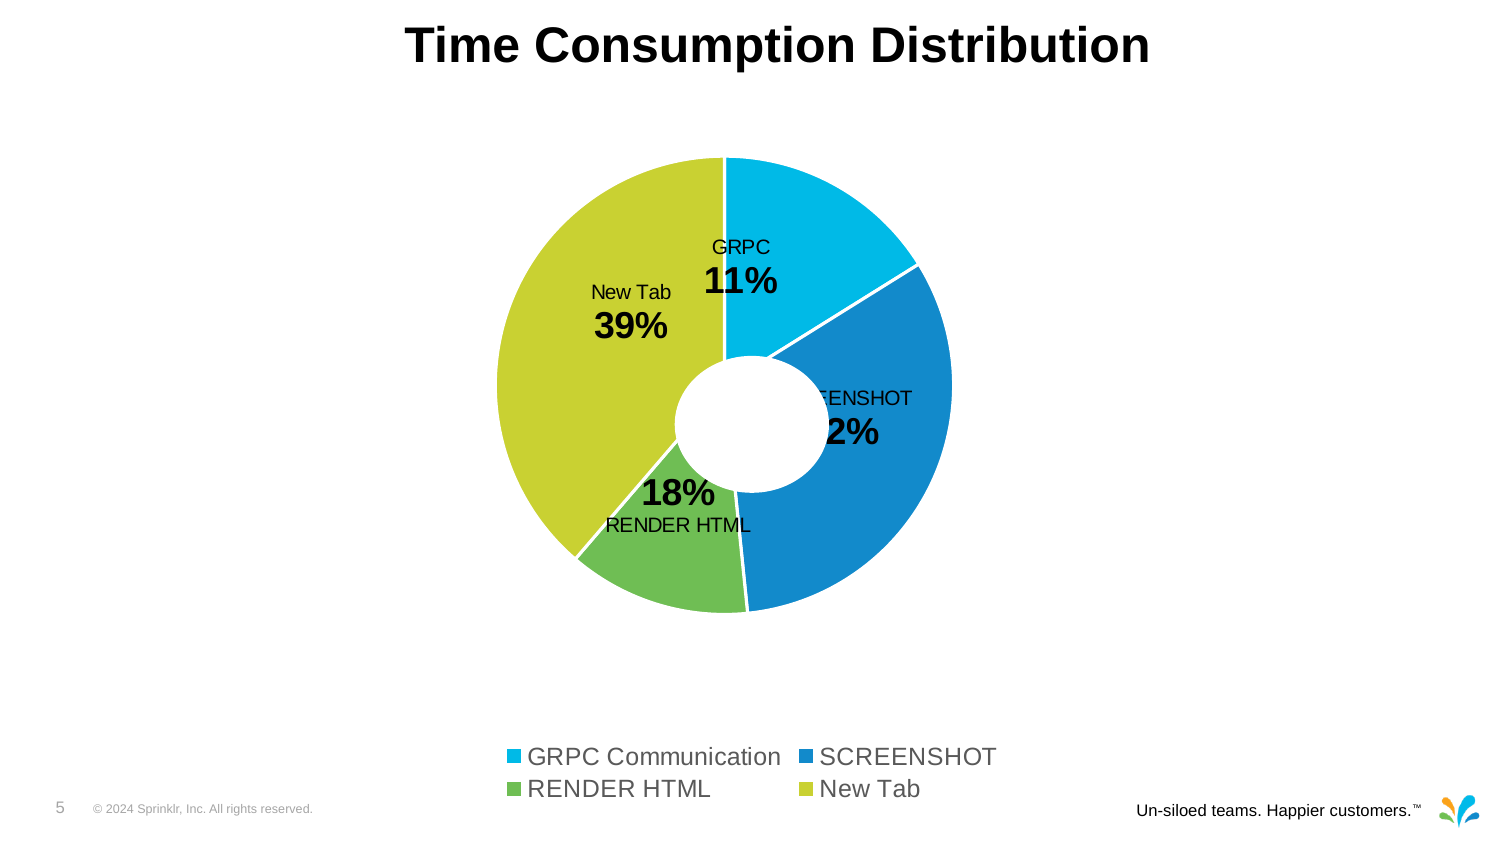

# Time Consumption Distribution

### Chart

| Category | Series 1 |
|---|---|
| GRPC Communication | 50.0 |
| SCREENSHOT | 100.0 |
| RENDER HTML | 40.0 |
| New Tab | 120.0 |